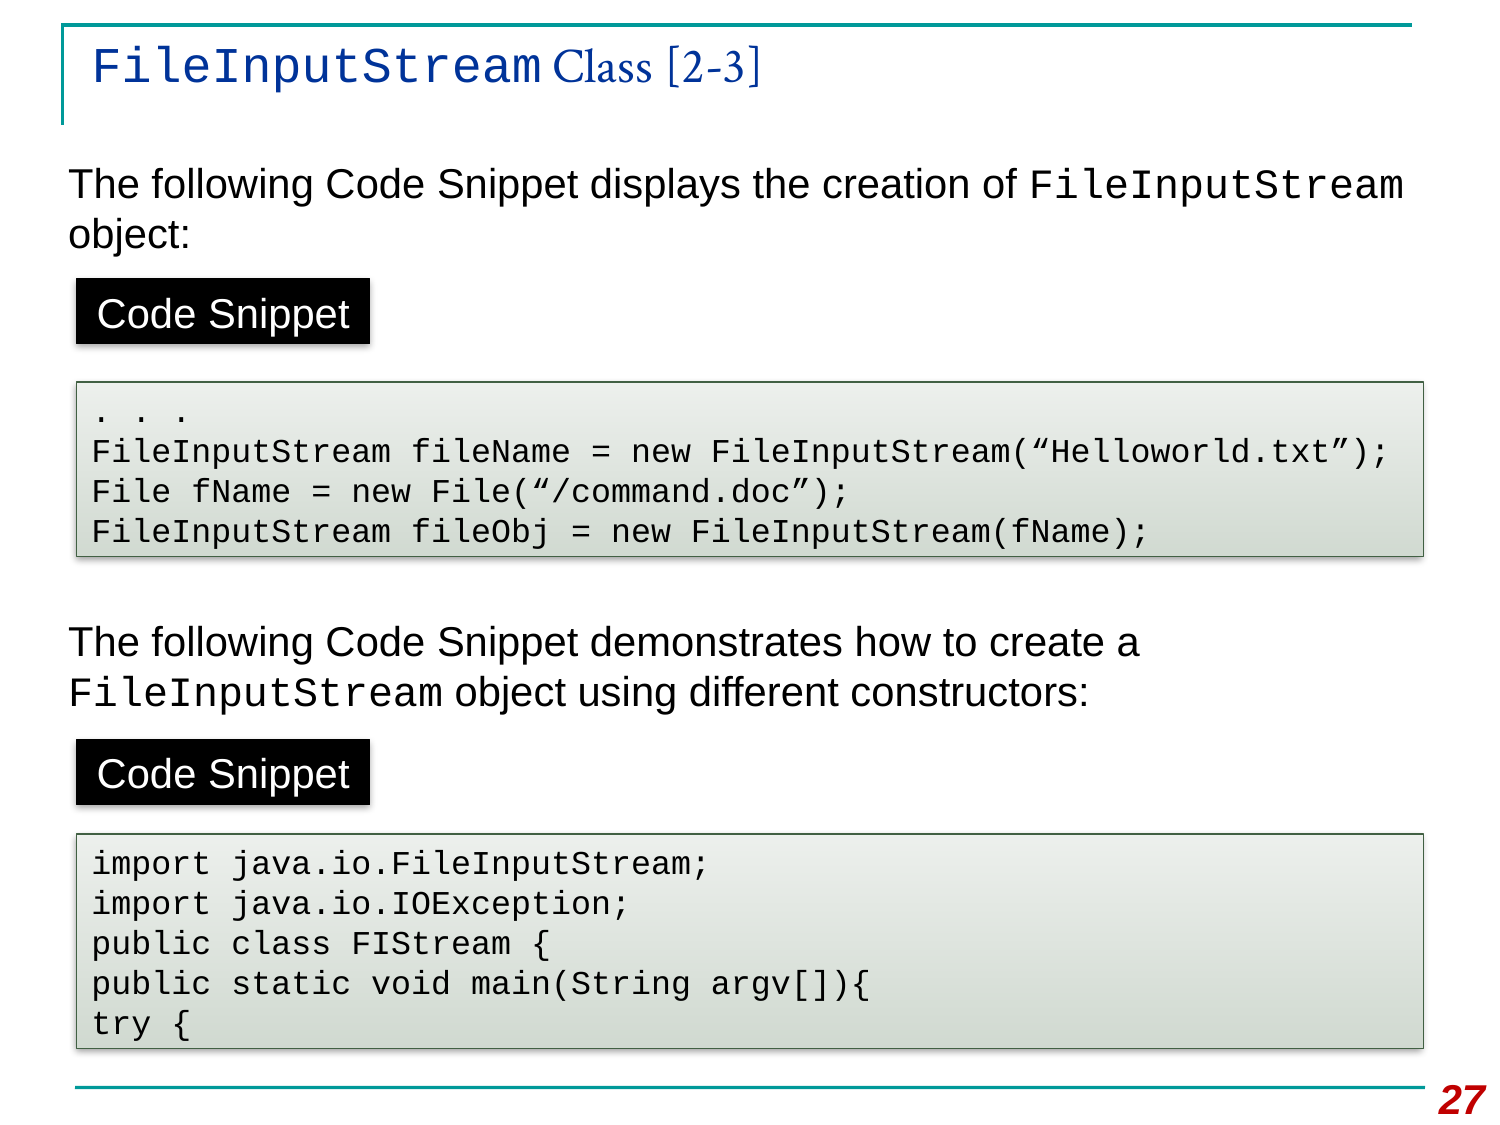

# FileInputStream Class [2-3]
The following Code Snippet displays the creation of FileInputStream object:

The following Code Snippet demonstrates how to create a FileInputStream object using different constructors:

Code Snippet
. . .
FileInputStream fileName = new FileInputStream(“Helloworld.txt”);
File fName = new File(“/command.doc”);
FileInputStream fileObj = new FileInputStream(fName);
Code Snippet
import java.io.FileInputStream;
import java.io.IOException;
public class FIStream {
public static void main(String argv[]){
try {
27